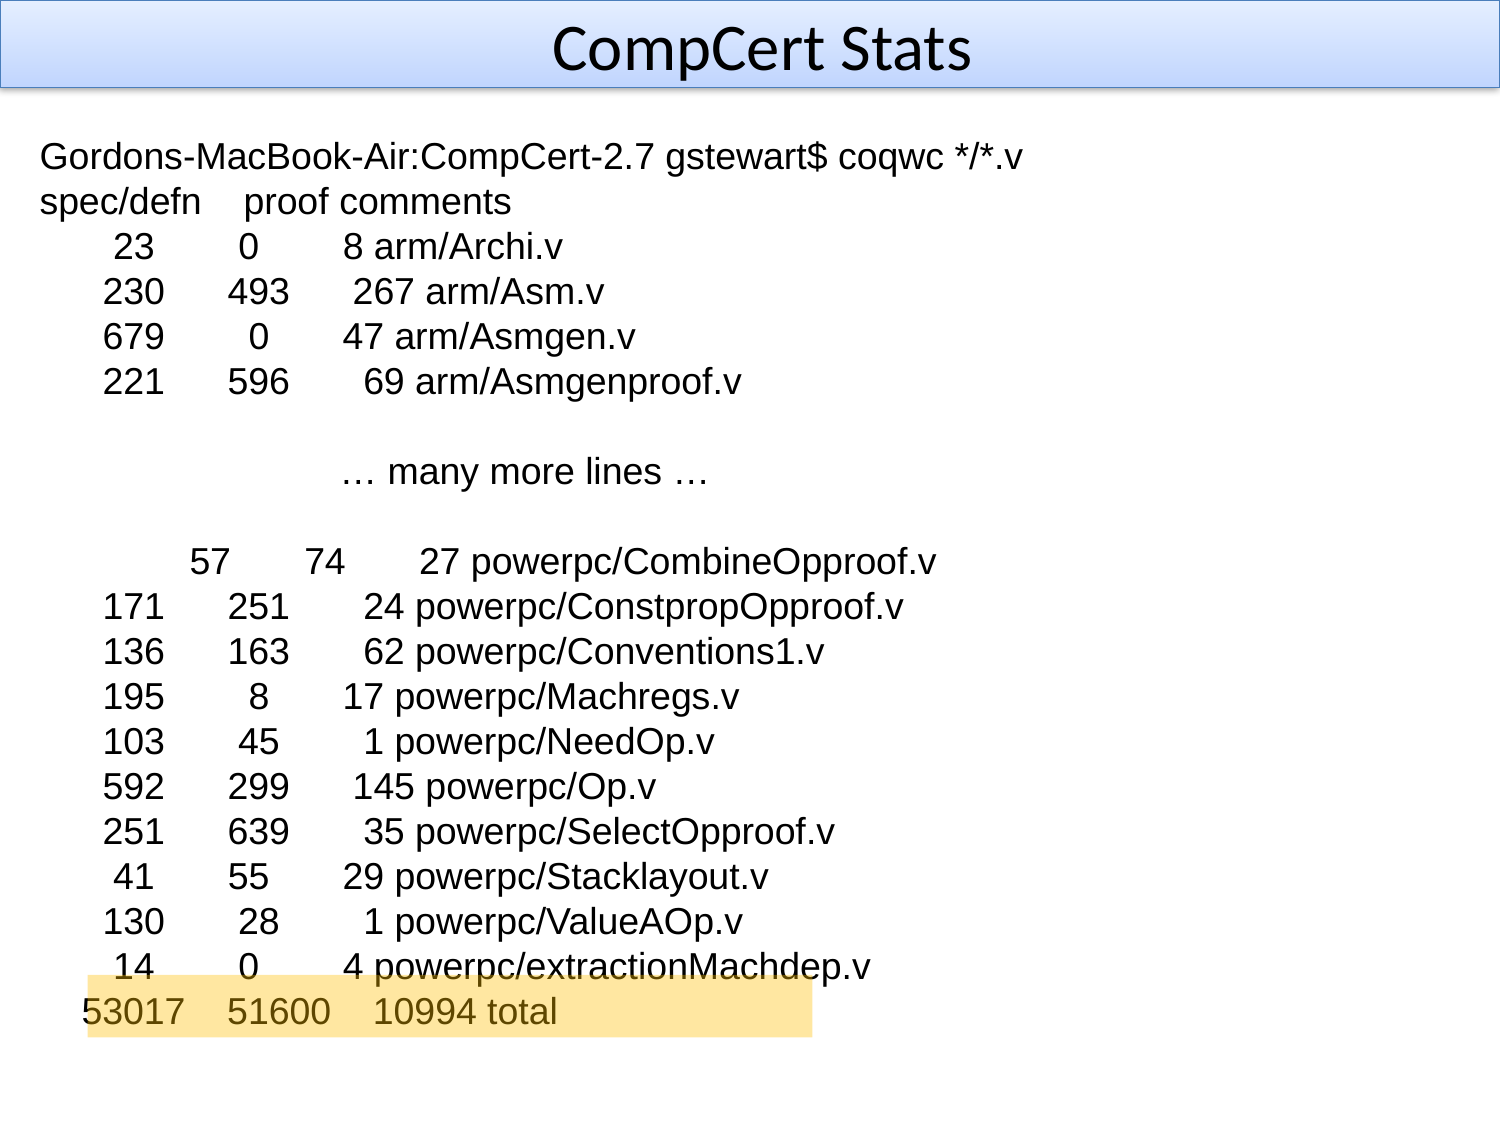

# CompCert Stats
Gordons-MacBook-Air:CompCert-2.7 gstewart$ coqwc */*.v
spec/defn    proof comments
       23        0        8 arm/Archi.v
      230      493      267 arm/Asm.v
      679        0       47 arm/Asmgen.v
      221      596       69 arm/Asmgenproof.v

		… many more lines …

 	57       74       27 powerpc/CombineOpproof.v
      171      251       24 powerpc/ConstpropOpproof.v
      136      163       62 powerpc/Conventions1.v
      195        8       17 powerpc/Machregs.v
      103       45        1 powerpc/NeedOp.v
      592      299      145 powerpc/Op.v
      251      639       35 powerpc/SelectOpproof.v
       41       55       29 powerpc/Stacklayout.v
      130       28        1 powerpc/ValueAOp.v
       14        0        4 powerpc/extractionMachdep.v
    53017    51600    10994 total